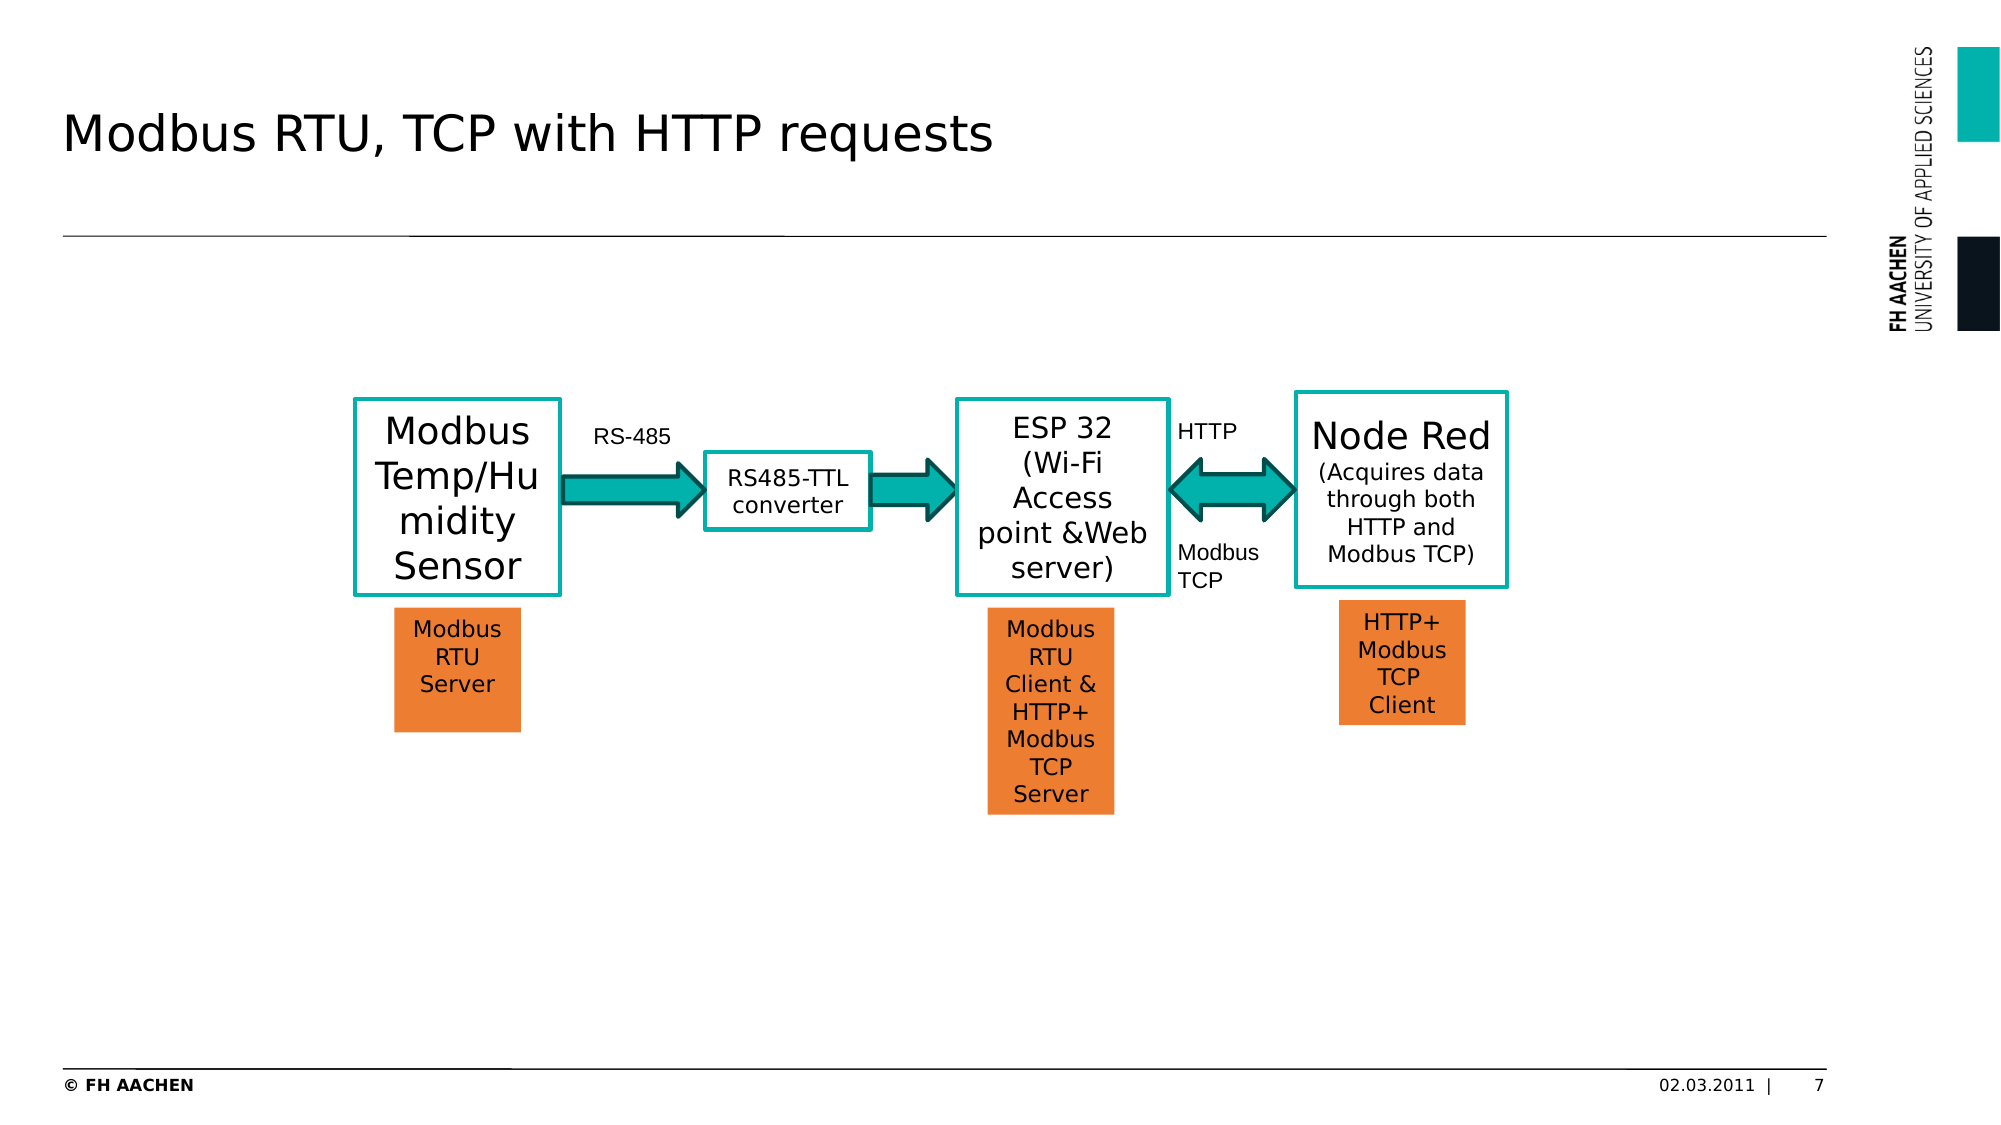

# Modbus RTU, TCP with HTTP requests

Node Red
(Acquires data through both HTTP and Modbus TCP)
Modbus Temp/Humidity Sensor
ESP 32
(Wi-Fi Access point &Web server)
HTTP
RS-485
RS485-TTL converter

Modbus TCP

HTTP+ Modbus TCP  Client
Modbus RTU Server

Modbus RTU Client &
HTTP+Modbus TCP Server
© FH AACHEN
02.03.2011  |
7